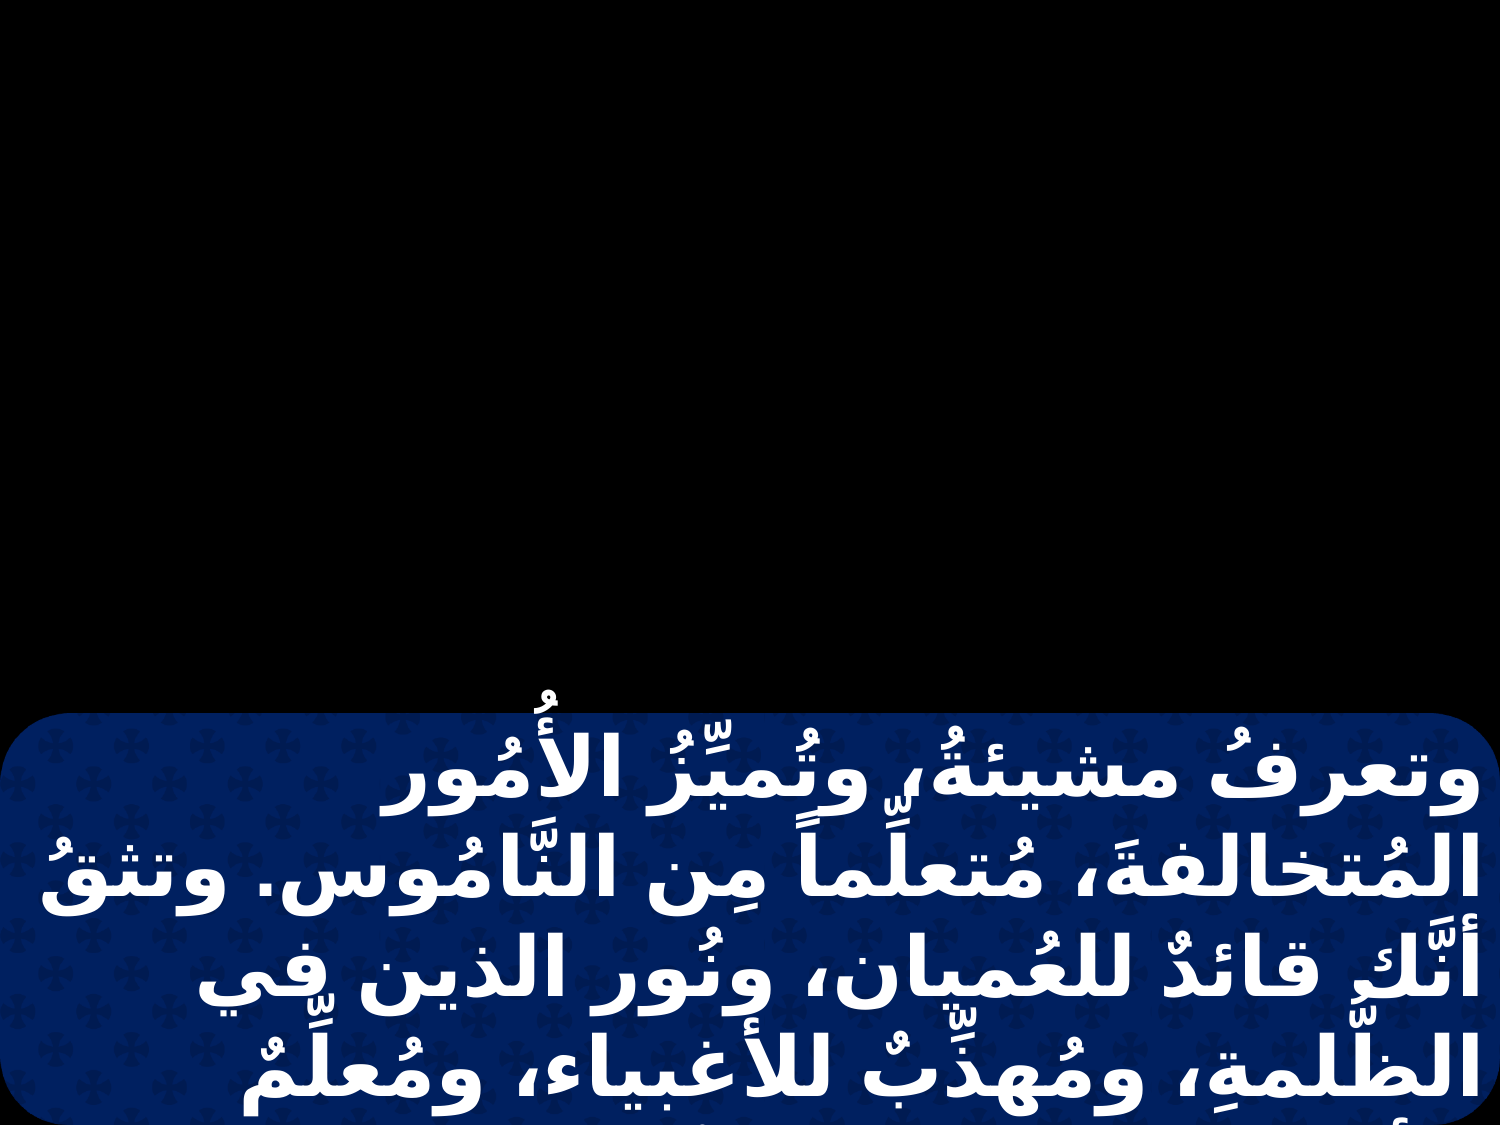

وتعرفُ مشيئةُ، وتُميِّزُ الأُمُور المُتخالفةَ، مُتعلِّماً مِن النَّامُوس. وتثقُ أنَّك قائدٌ للعُميان، ونُور الذين في الظُّلمةِ، ومُهذِّبٌ للأغبياء، ومُعلِّمٌ للأطفال، ولك صُورةُ العلم وِّ في النَّامُوس. فأنت الذي تُعلِّم غيرك،